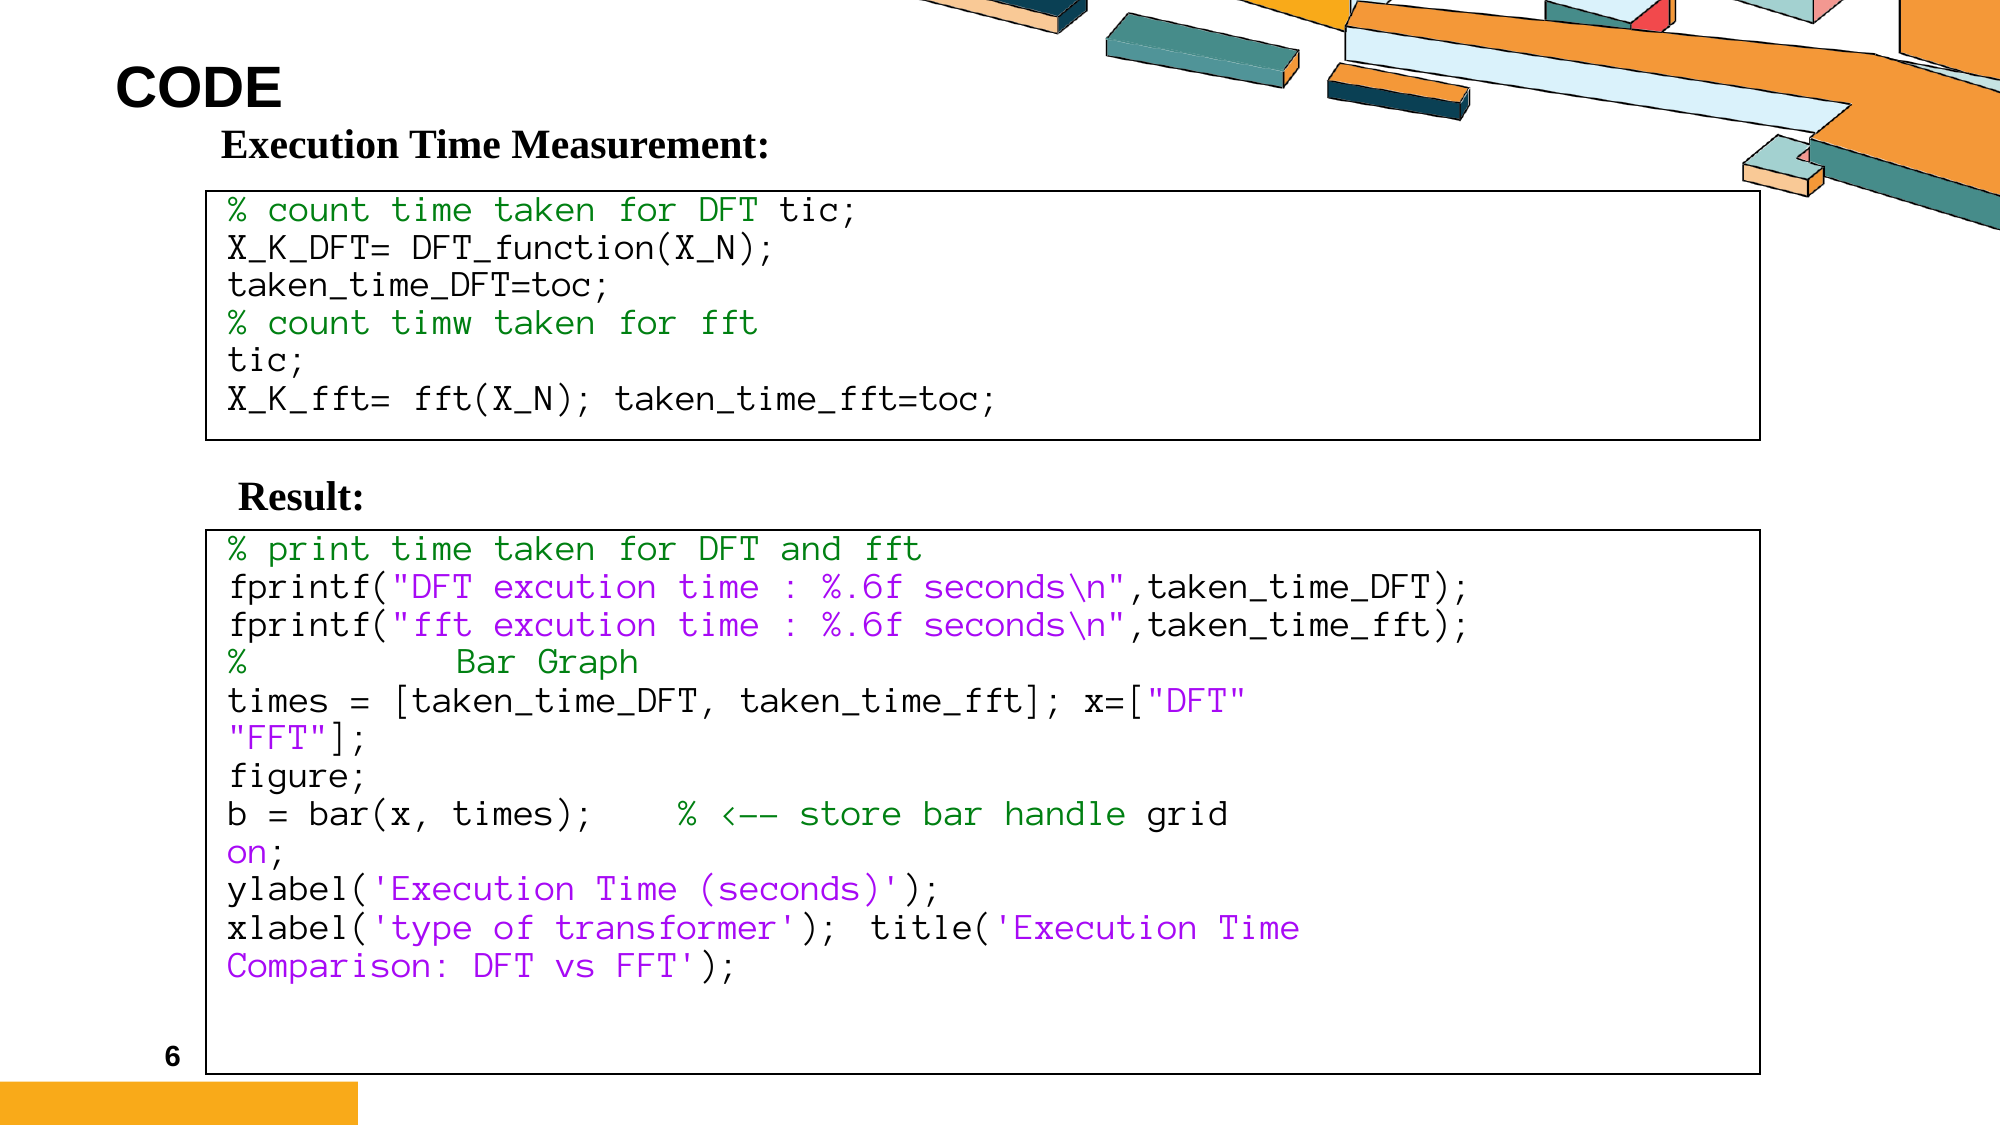

# Code
Execution Time Measurement:
| % count time taken for DFT tic; X\_K\_DFT= DFT\_function(X\_N); taken\_time\_DFT=toc; % count timw taken for fft tic; X\_K\_fft= fft(X\_N); taken\_time\_fft=toc; |
| --- |
Result:
| % print time taken for DFT and fft fprintf("DFT excution time : %.6f seconds\n",taken\_time\_DFT); fprintf("fft excution time : %.6f seconds\n",taken\_time\_fft); % Bar Graph times = [taken\_time\_DFT, taken\_time\_fft]; x=["DFT" "FFT"]; figure; b = bar(x, times); % <-- store bar handle grid on; ylabel('Execution Time (seconds)'); xlabel('type of transformer'); title('Execution Time Comparison: DFT vs FFT'); |
| --- |
6